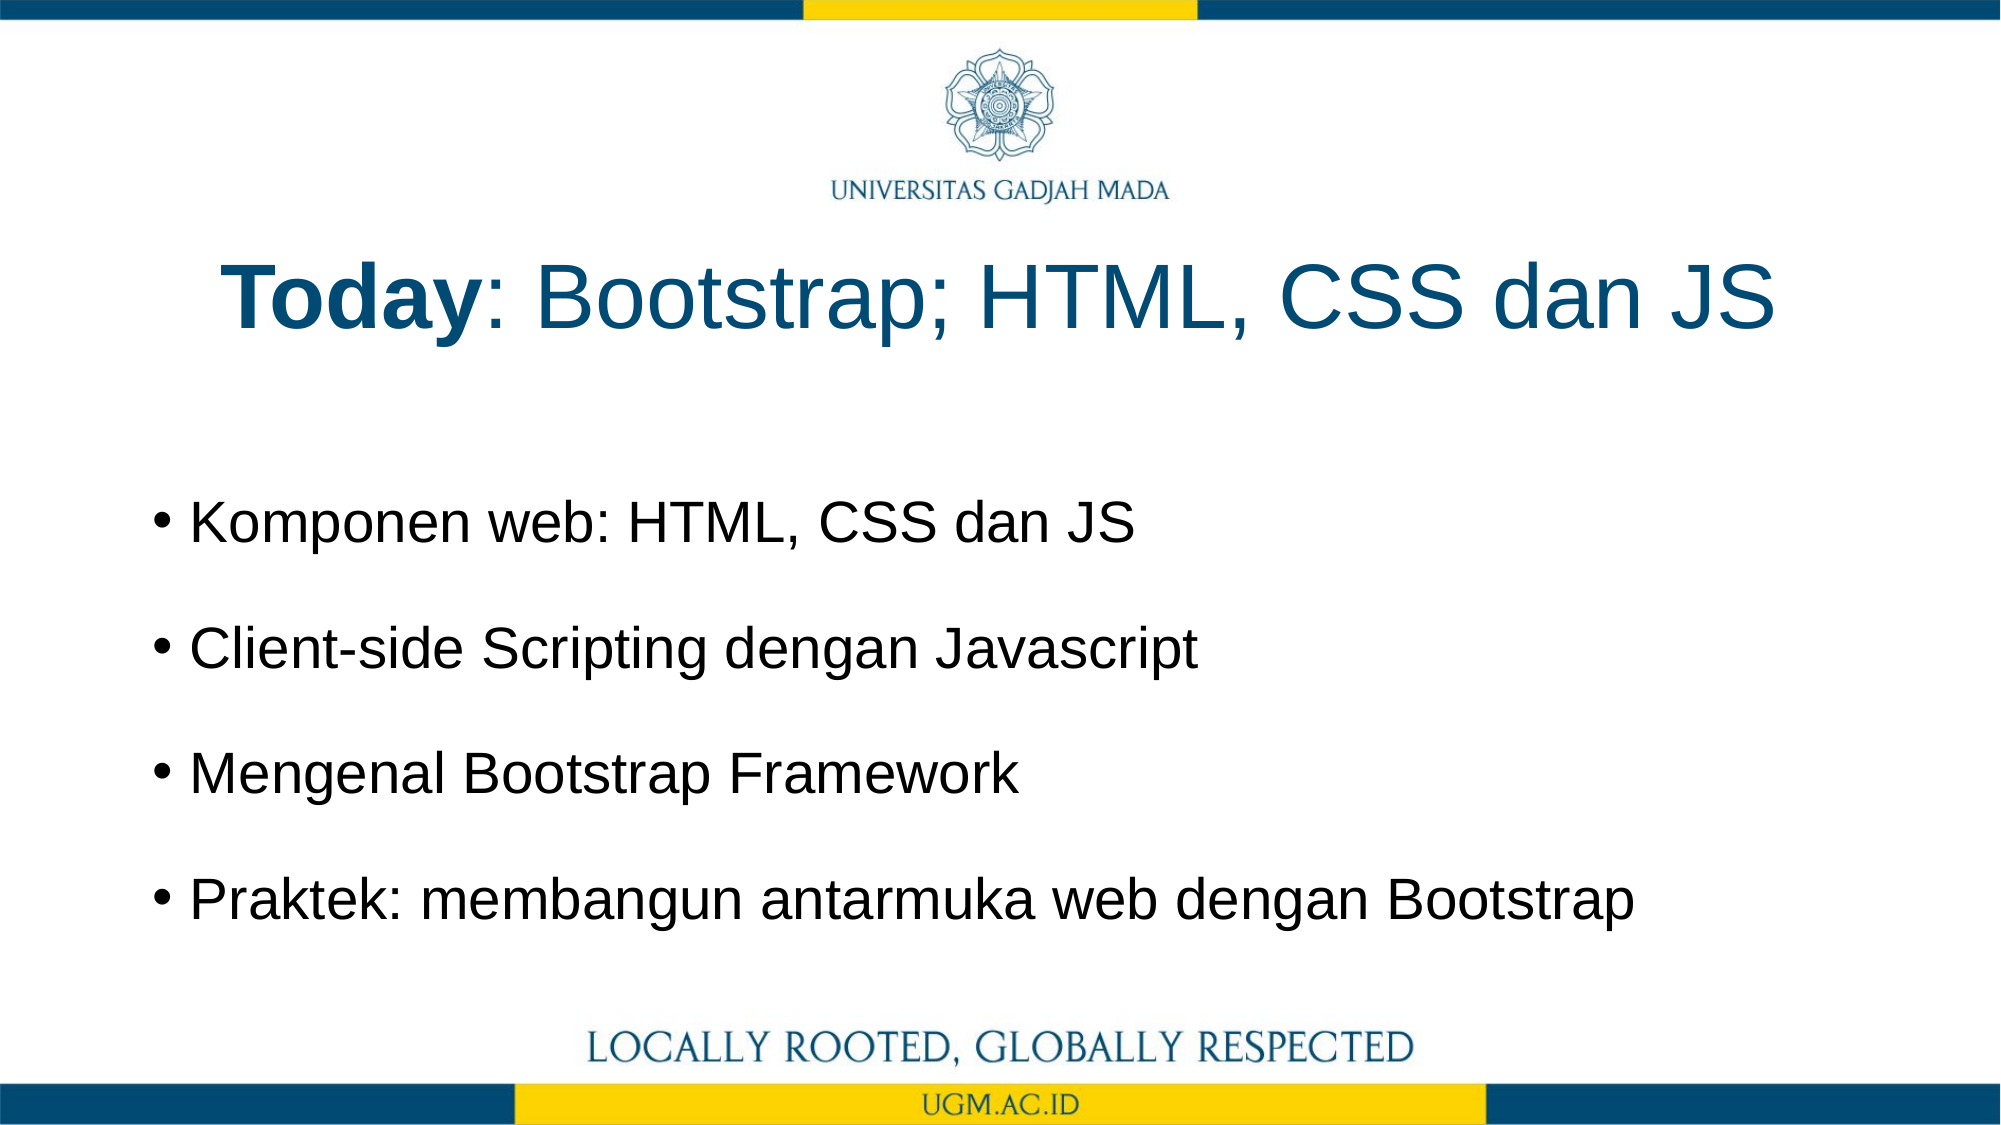

# Today: Bootstrap; HTML, CSS dan JS
Komponen web: HTML, CSS dan JS
Client-side Scripting dengan Javascript
Mengenal Bootstrap Framework
Praktek: membangun antarmuka web dengan Bootstrap